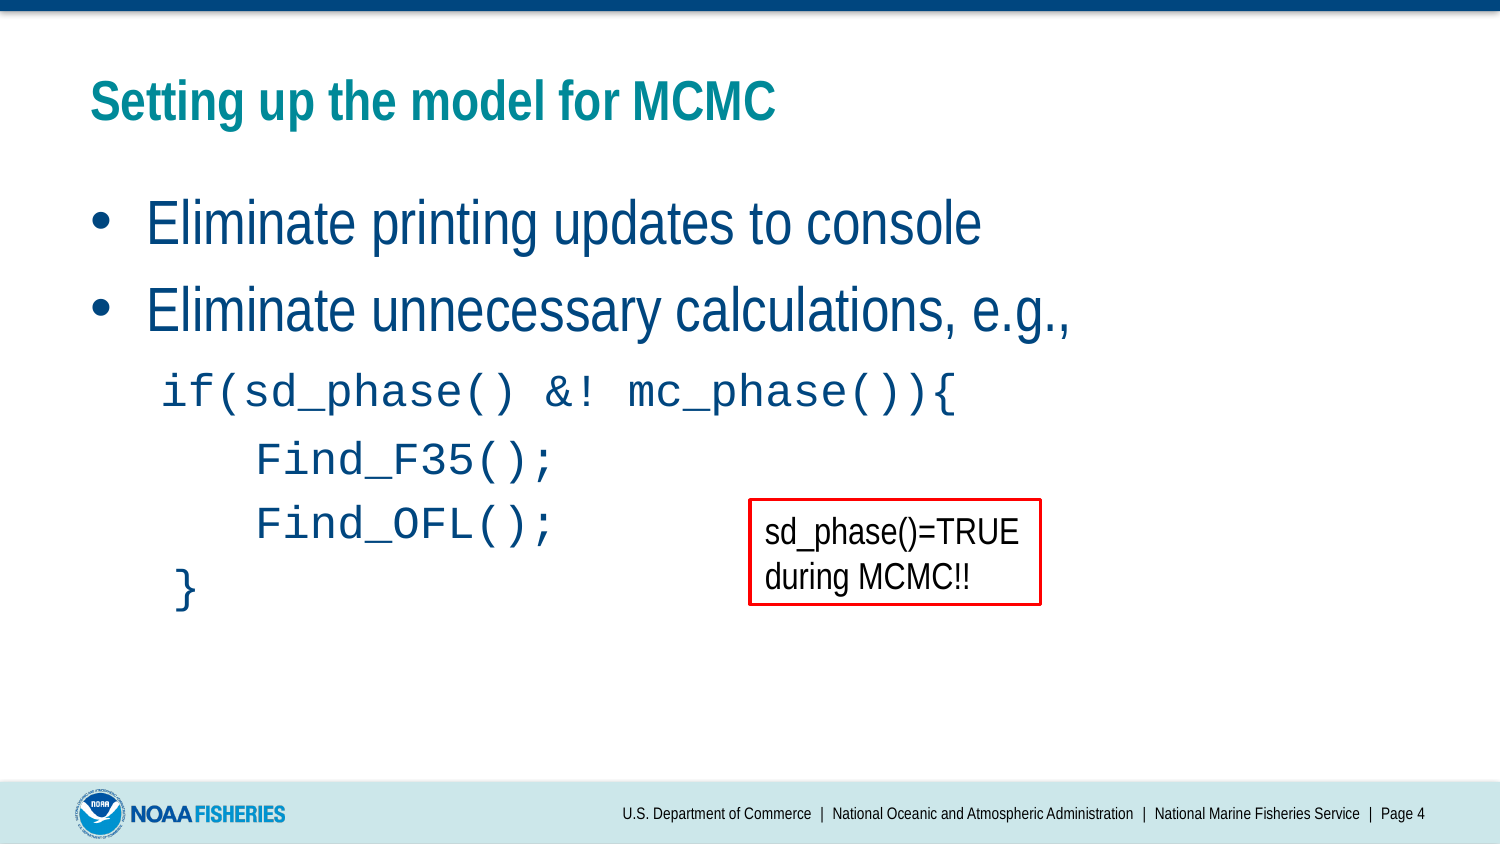

# Setting up the model for MCMC
Eliminate printing updates to console
Eliminate unnecessary calculations, e.g.,
 if(sd_phase() &! mc_phase()){
      Find_F35();
      Find_OFL();
   }

sd_phase()=TRUE during MCMC!!
U.S. Department of Commerce | National Oceanic and Atmospheric Administration | National Marine Fisheries Service | Page 4